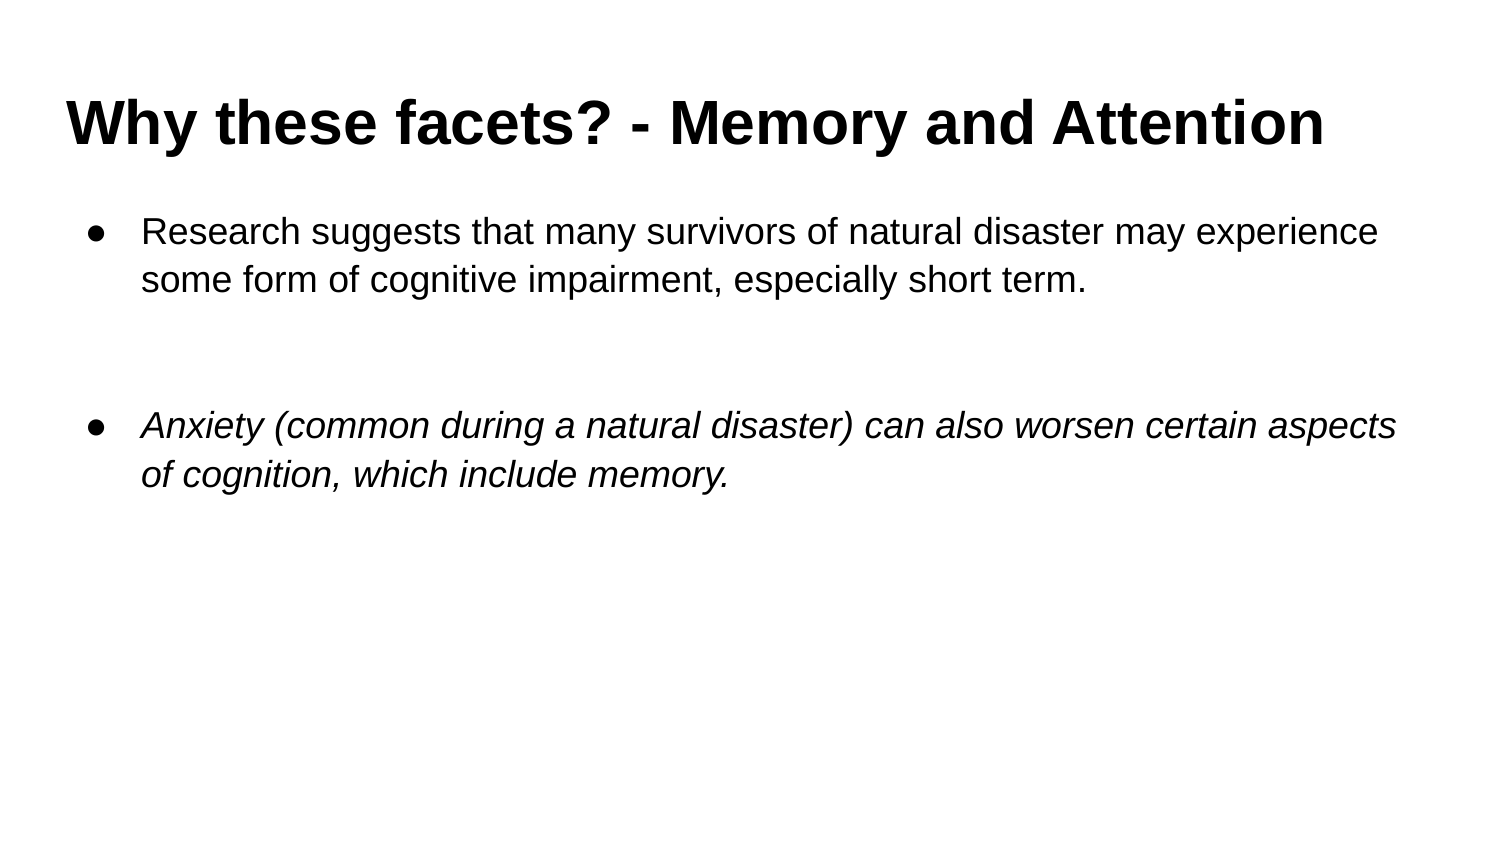

# Why these facets? - Memory and Attention
Research suggests that many survivors of natural disaster may experience some form of cognitive impairment, especially short term.

Anxiety (common during a natural disaster) can also worsen certain aspects of cognition, which include memory.